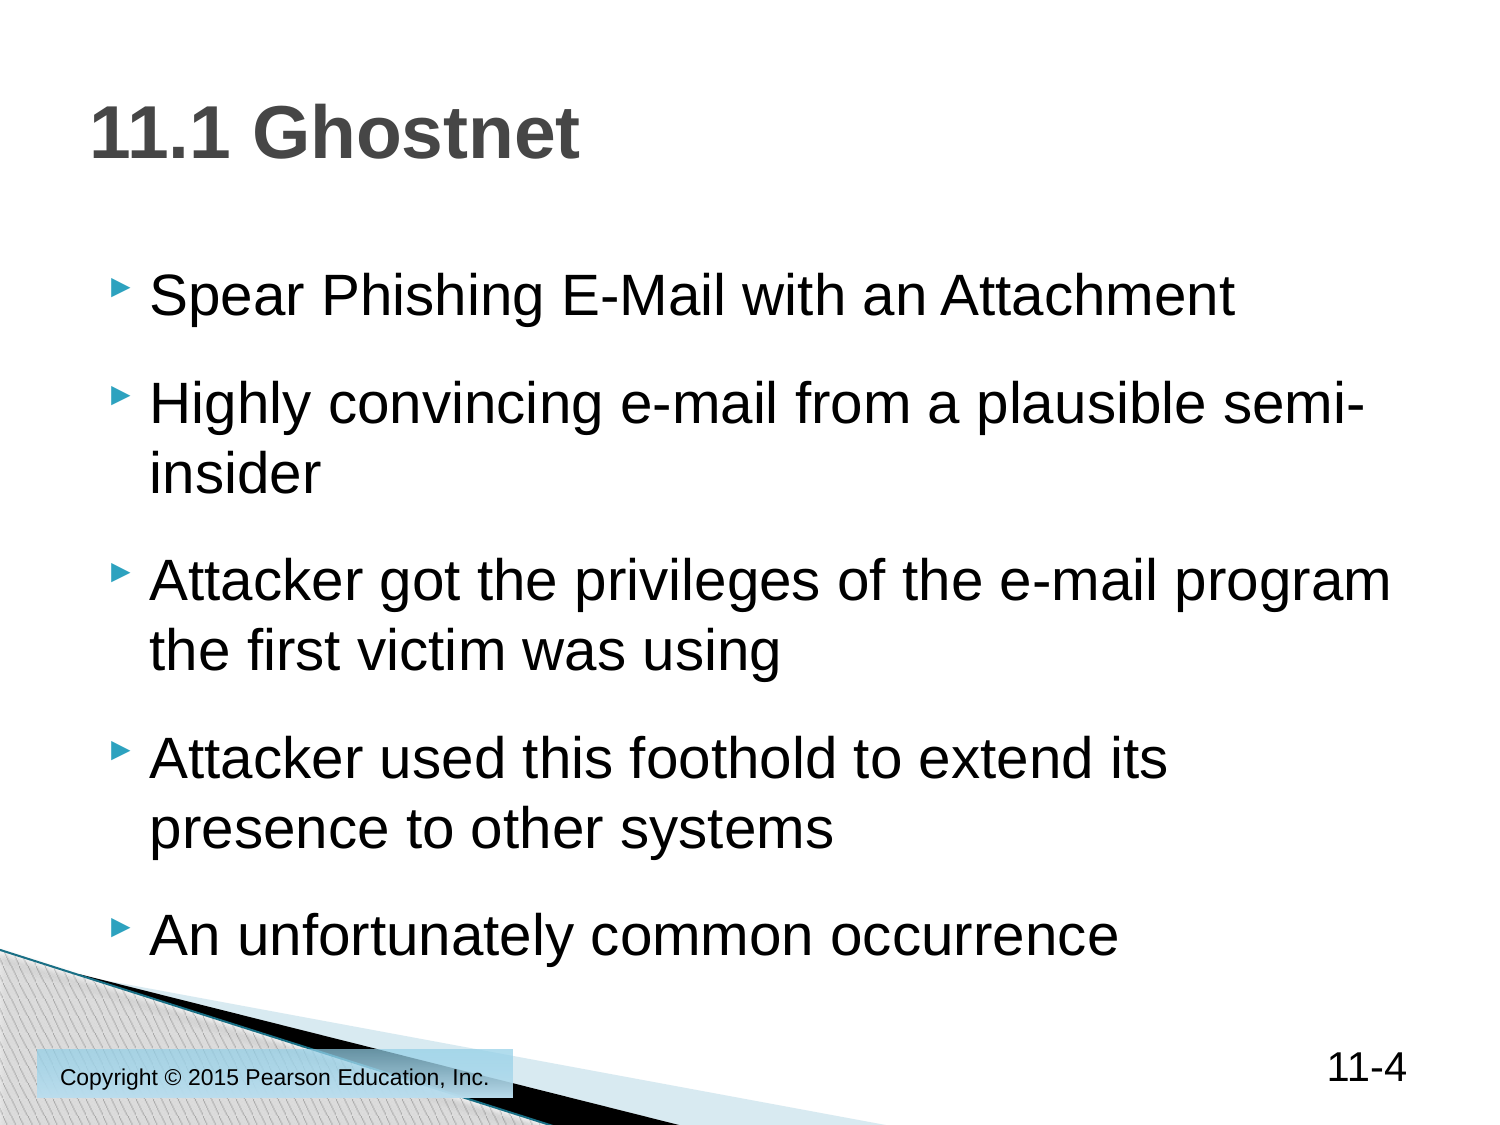

# 11.1 Ghostnet
Spear Phishing E-Mail with an Attachment
Highly convincing e-mail from a plausible semi-insider
Attacker got the privileges of the e-mail program the first victim was using
Attacker used this foothold to extend its presence to other systems
An unfortunately common occurrence

11-4
Copyright © 2015 Pearson Education, Inc.